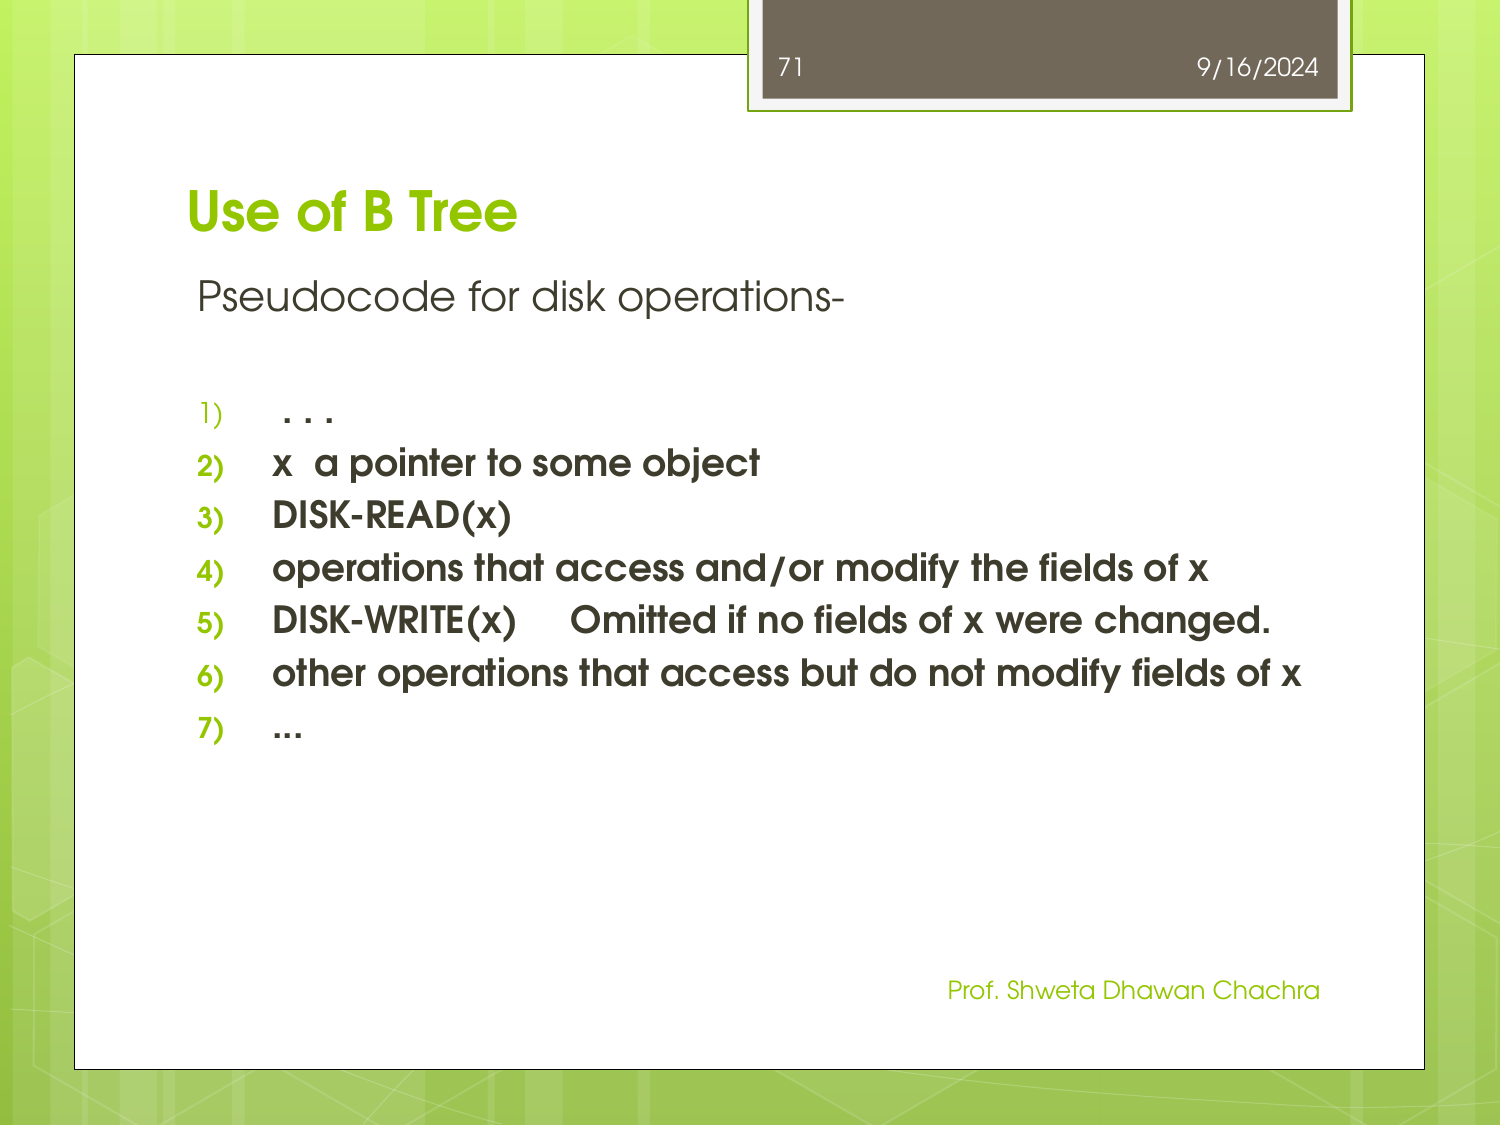

71
9/16/2024
# Use of B Tree
Pseudocode for disk operations-

 . . .
x  a pointer to some object
DISK-READ(x)
operations that access and/or modify the fields of x
DISK-WRITE(x)     Omitted if no fields of x were changed.
other operations that access but do not modify fields of x
...

Prof. Shweta Dhawan Chachra